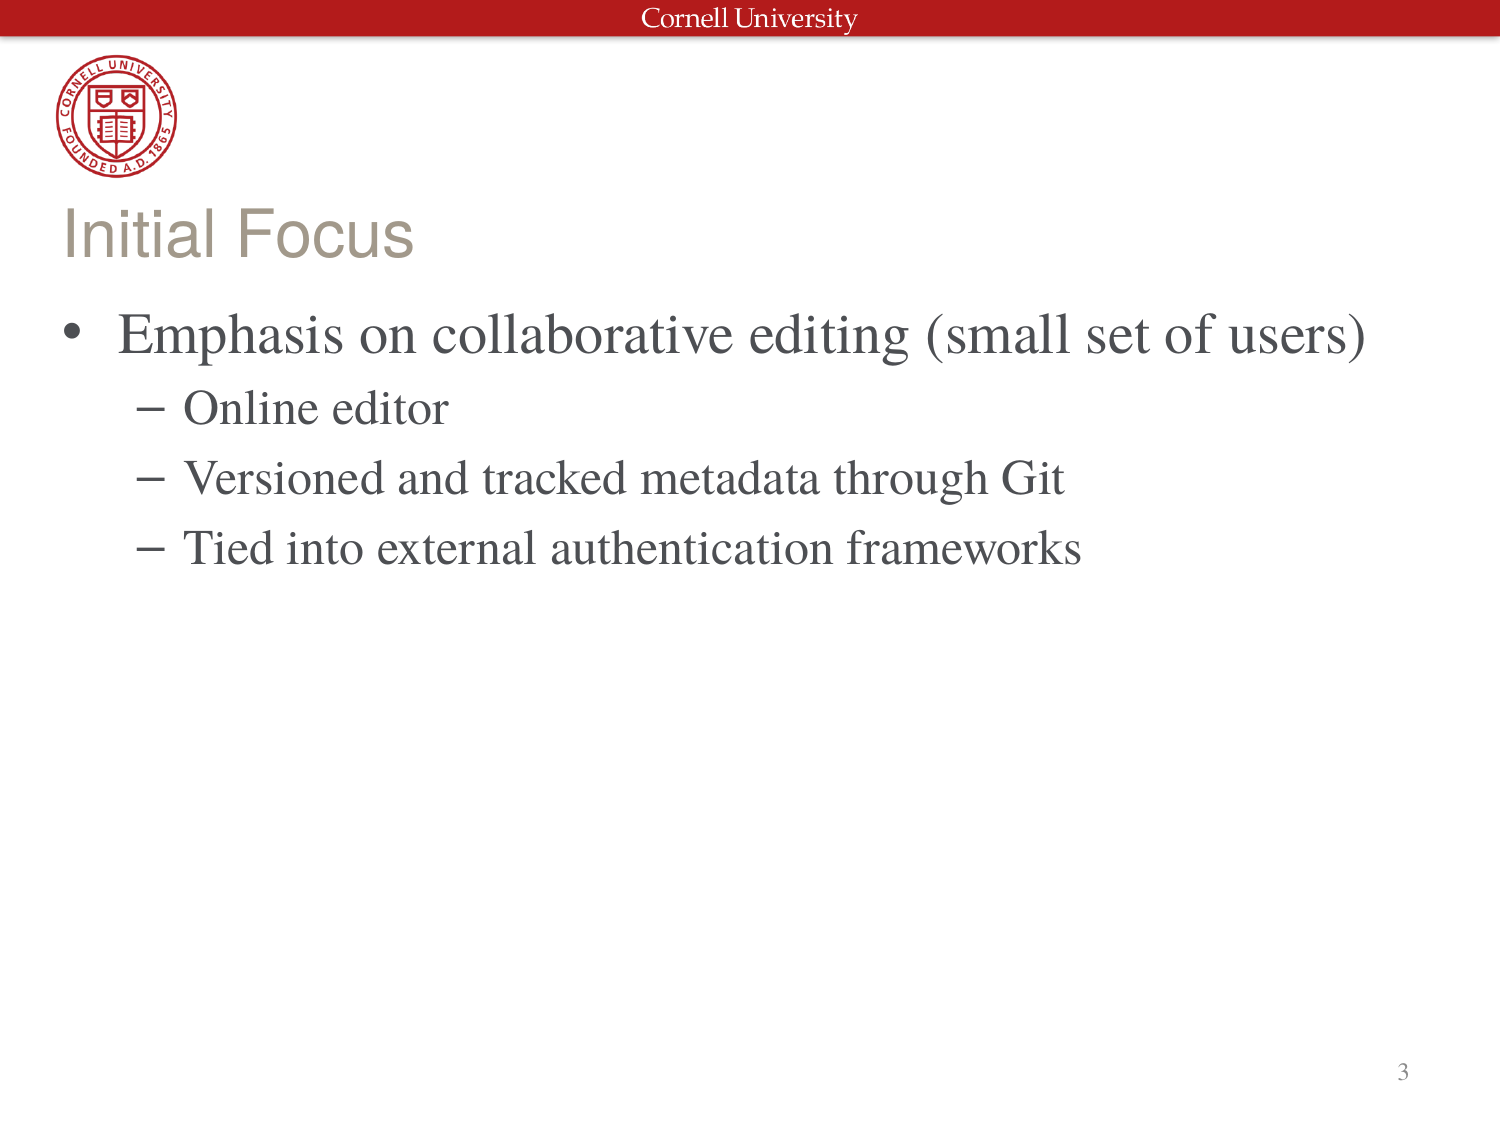

# Initial Focus
Emphasis on collaborative editing (small set of users)
Online editor
Versioned and tracked metadata through Git
Tied into external authentication frameworks

3